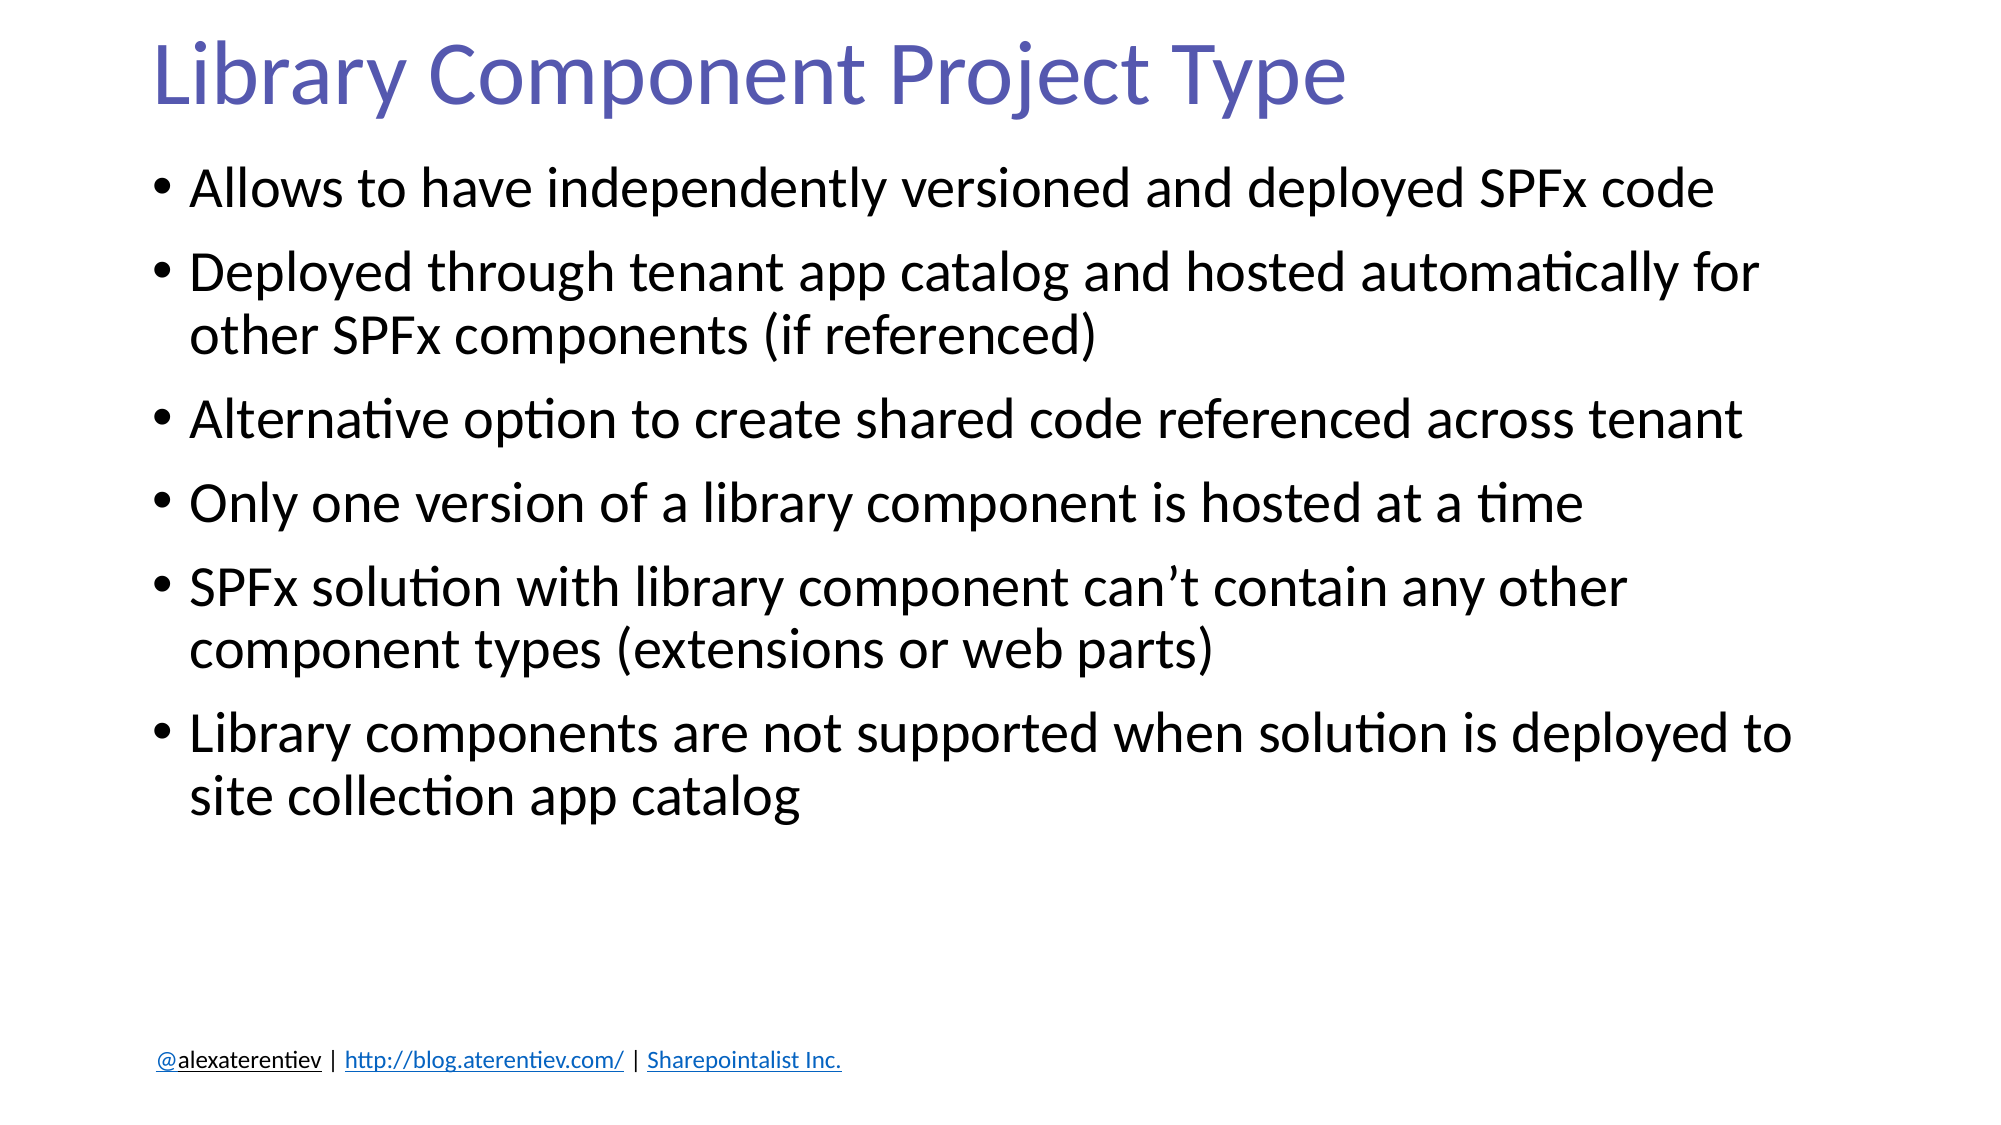

# Library Component Project Type
Allows to have independently versioned and deployed SPFx code
Deployed through tenant app catalog and hosted automatically for other SPFx components (if referenced)
Alternative option to create shared code referenced across tenant
Only one version of a library component is hosted at a time
SPFx solution with library component can’t contain any other component types (extensions or web parts)
Library components are not supported when solution is deployed to site collection app catalog